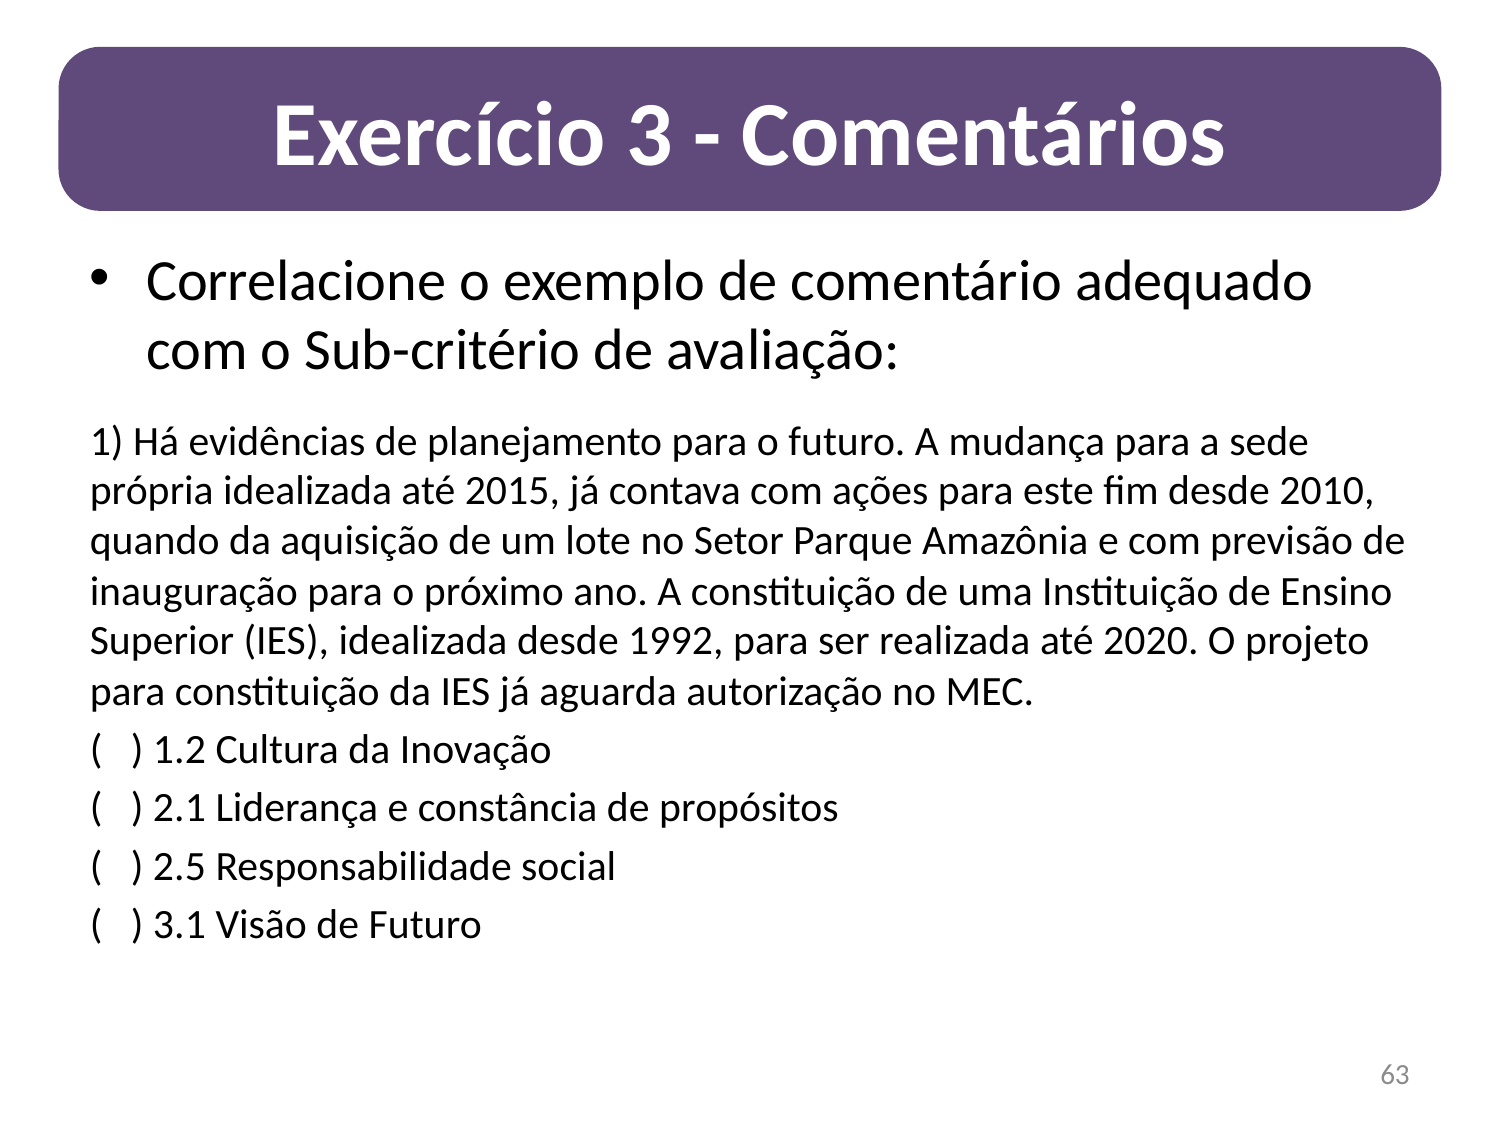

Exercício 3 - Comentários
Correlacione o exemplo de comentário adequado com o Sub-critério de avaliação:

1) Há evidências de planejamento para o futuro. A mudança para a sede própria idealizada até 2015, já contava com ações para este fim desde 2010, quando da aquisição de um lote no Setor Parque Amazônia e com previsão de inauguração para o próximo ano. A constituição de uma Instituição de Ensino Superior (IES), idealizada desde 1992, para ser realizada até 2020. O projeto para constituição da IES já aguarda autorização no MEC.
(   ) 1.2 Cultura da Inovação
(   ) 2.1 Liderança e constância de propósitos
(   ) 2.5 Responsabilidade social
(   ) 3.1 Visão de Futuro

63